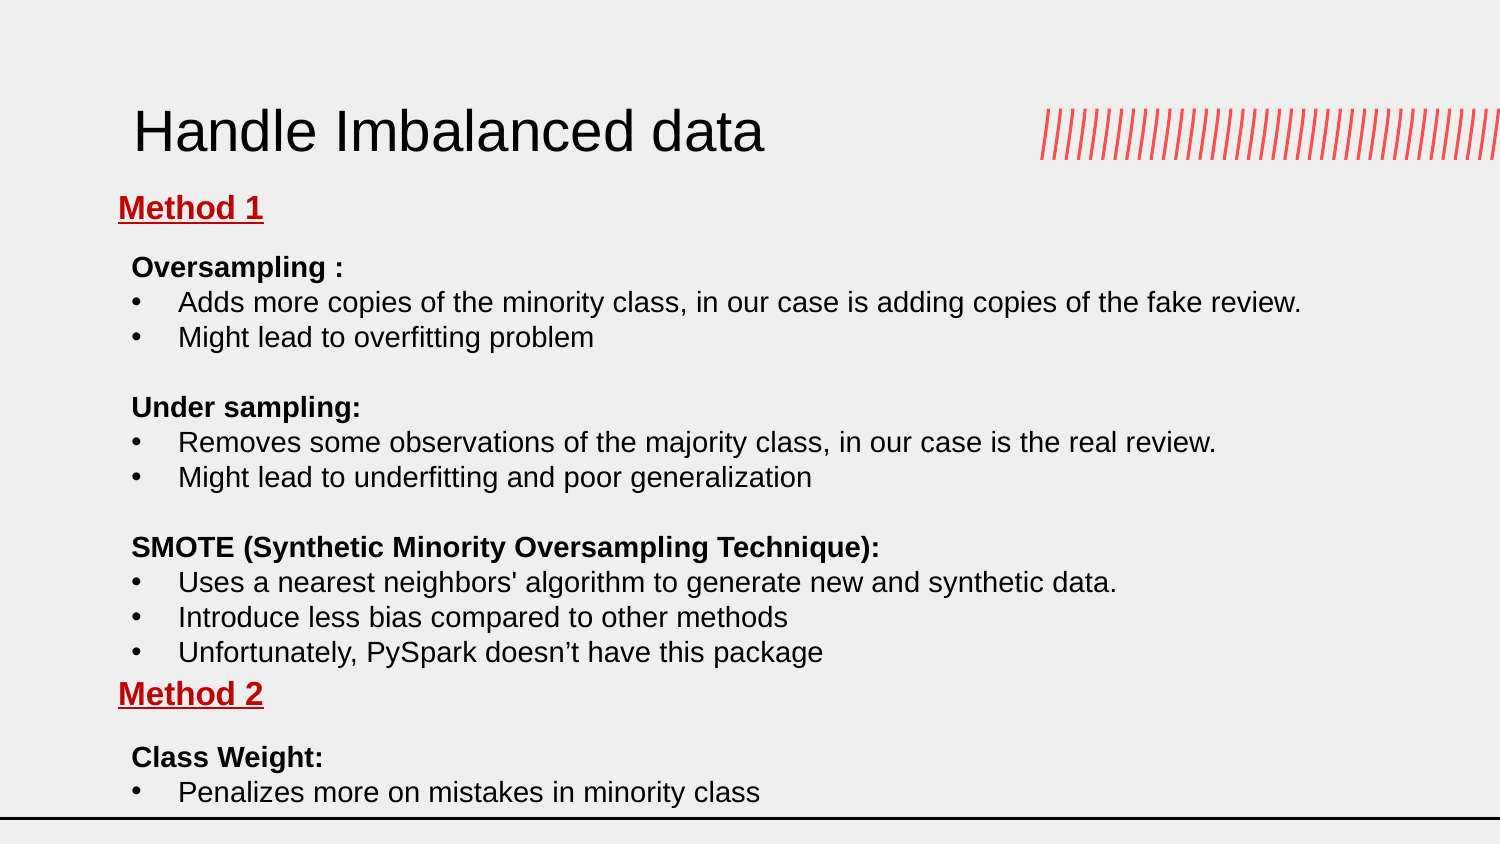

# Handle Imbalanced data
Method 1
Oversampling :
Adds more copies of the minority class, in our case is adding copies of the fake review.
Might lead to overfitting problem

Under sampling:
Removes some observations of the majority class, in our case is the real review.
Might lead to underfitting and poor generalization

SMOTE (Synthetic Minority Oversampling Technique):
Uses a nearest neighbors' algorithm to generate new and synthetic data.
Introduce less bias compared to other methods
Unfortunately, PySpark doesn’t have this package

Class Weight:
Penalizes more on mistakes in minority class

Method 2